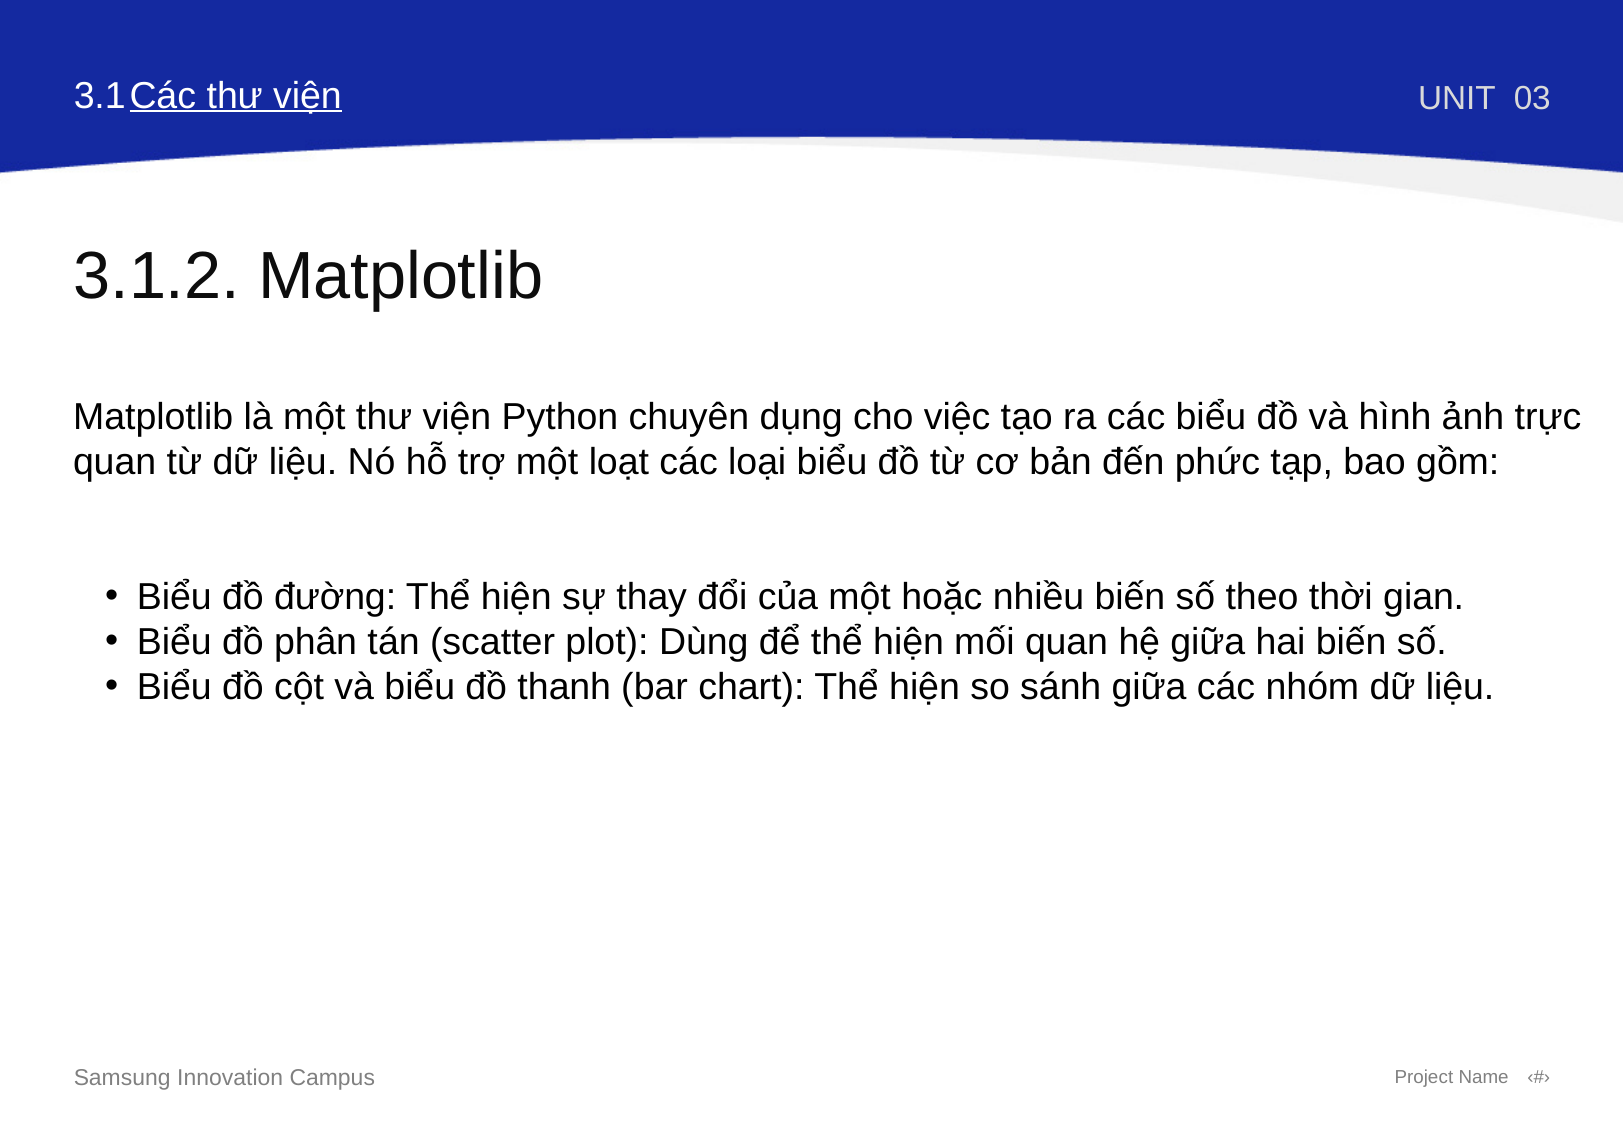

3.1
Các thư viện
UNIT
03
3.1.2. Matplotlib

Matplotlib là một thư viện Python chuyên dụng cho việc tạo ra các biểu đồ và hình ảnh trực quan từ dữ liệu. Nó hỗ trợ một loạt các loại biểu đồ từ cơ bản đến phức tạp, bao gồm:

Biểu đồ đường: Thể hiện sự thay đổi của một hoặc nhiều biến số theo thời gian.
Biểu đồ phân tán (scatter plot): Dùng để thể hiện mối quan hệ giữa hai biến số.
Biểu đồ cột và biểu đồ thanh (bar chart): Thể hiện so sánh giữa các nhóm dữ liệu.

Samsung Innovation Campus
Project Name
‹#›